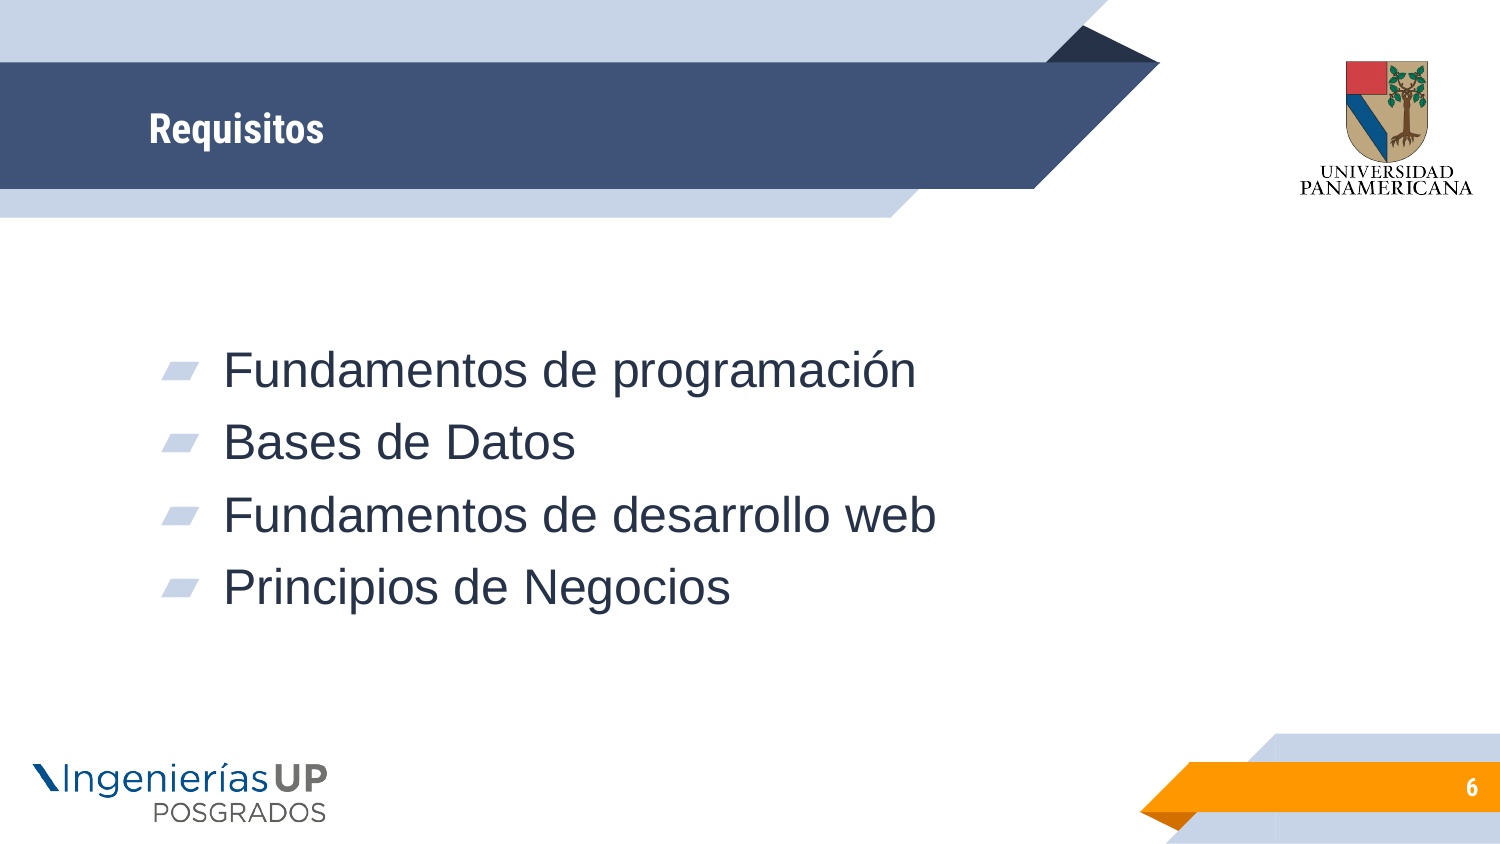

# Requisitos
Fundamentos de programación
Bases de Datos
Fundamentos de desarrollo web
Principios de Negocios
6